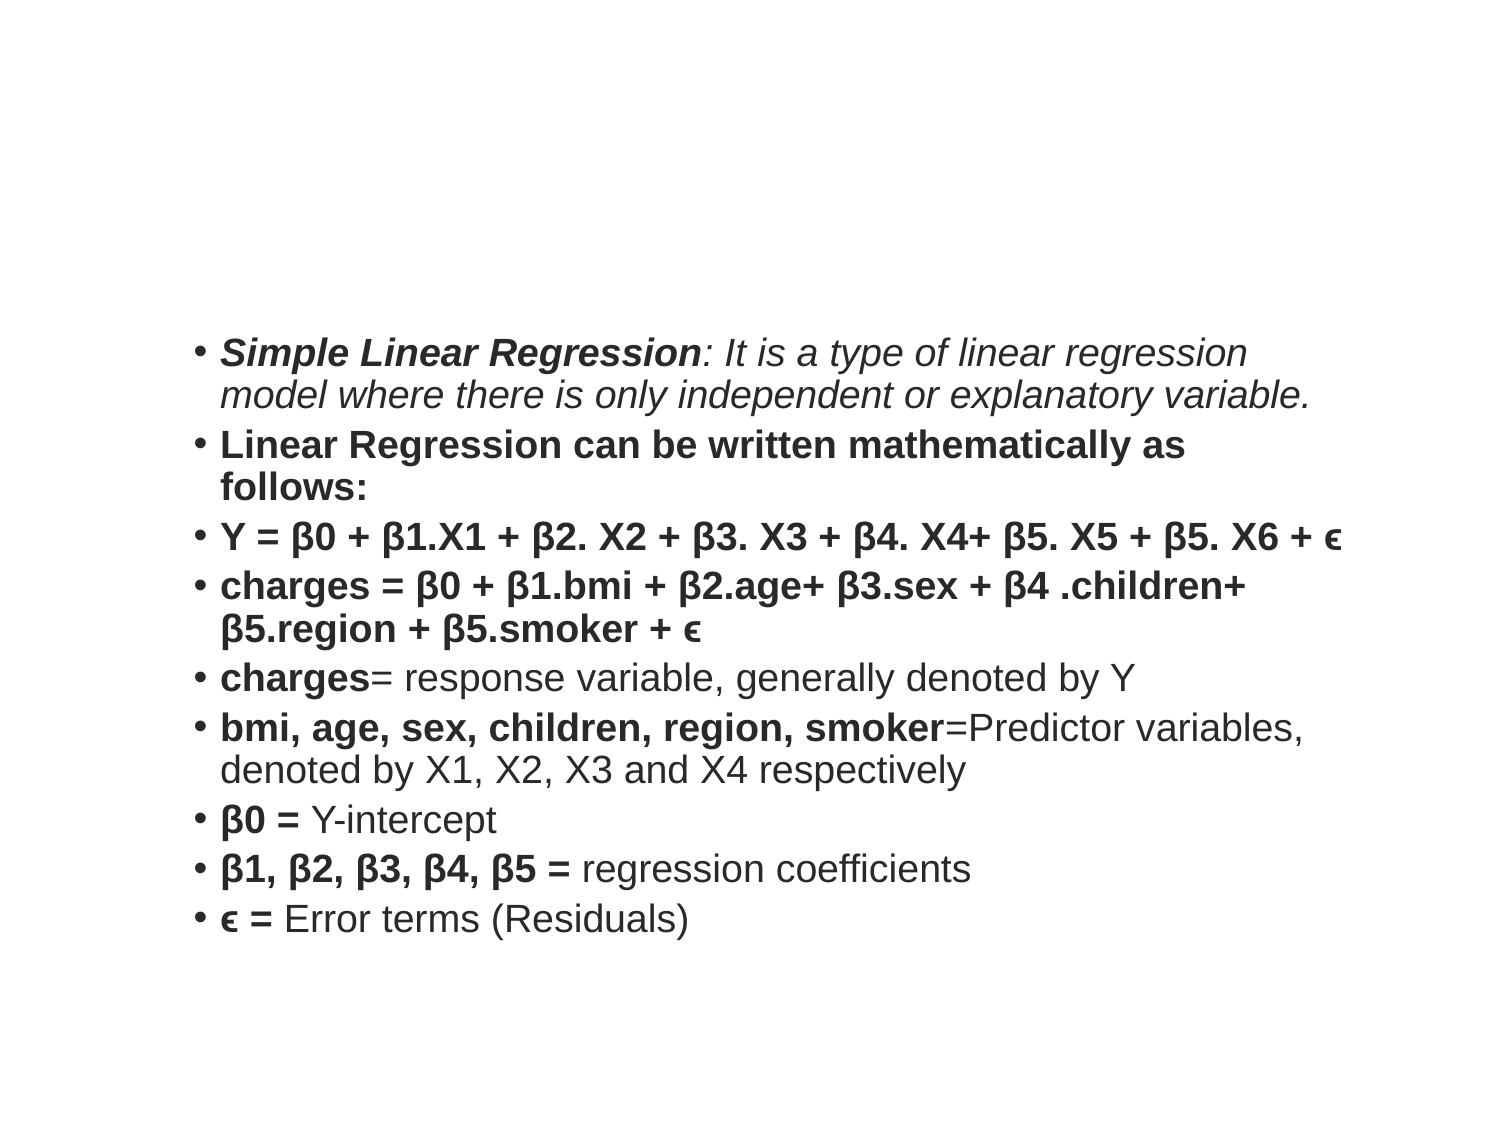

#
Simple Linear Regression: It is a type of linear regression model where there is only independent or explanatory variable.
Linear Regression can be written mathematically as follows:
Y = β0 + β1.X1 + β2. X2 + β3. X3 + β4. X4+ β5. X5 + β5. X6 + ϵ
charges = β0 + β1.bmi + β2.age+ β3.sex + β4 .children+ β5.region + β5.smoker + ϵ
charges= response variable, generally denoted by Y
bmi, age, sex, children, region, smoker=Predictor variables, denoted by X1, X2, X3 and X4 respectively
β0 = Y-intercept
β1, β2, β3, β4, β5 = regression coefficients
ϵ = Error terms (Residuals)